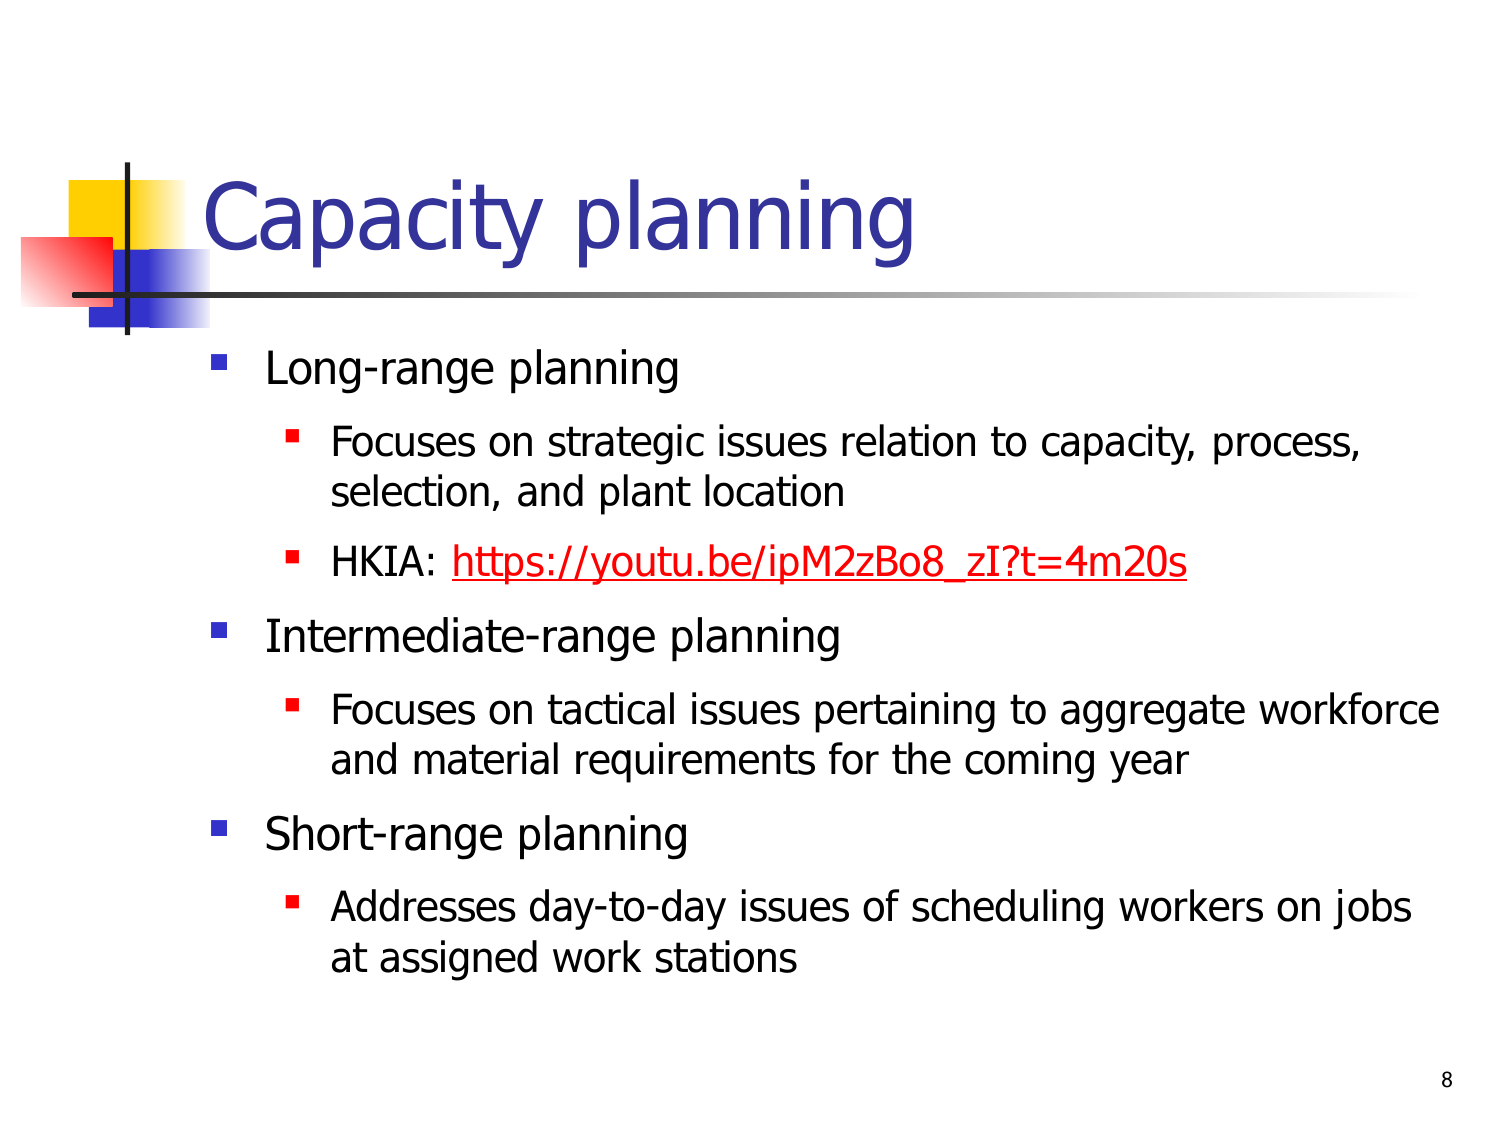

# Capacity planning
Long-range planning
Focuses on strategic issues relation to capacity, process, selection, and plant location
HKIA: https://youtu.be/ipM2zBo8_zI?t=4m20s
Intermediate-range planning
Focuses on tactical issues pertaining to aggregate workforce and material requirements for the coming year
Short-range planning
Addresses day-to-day issues of scheduling workers on jobs at assigned work stations

8